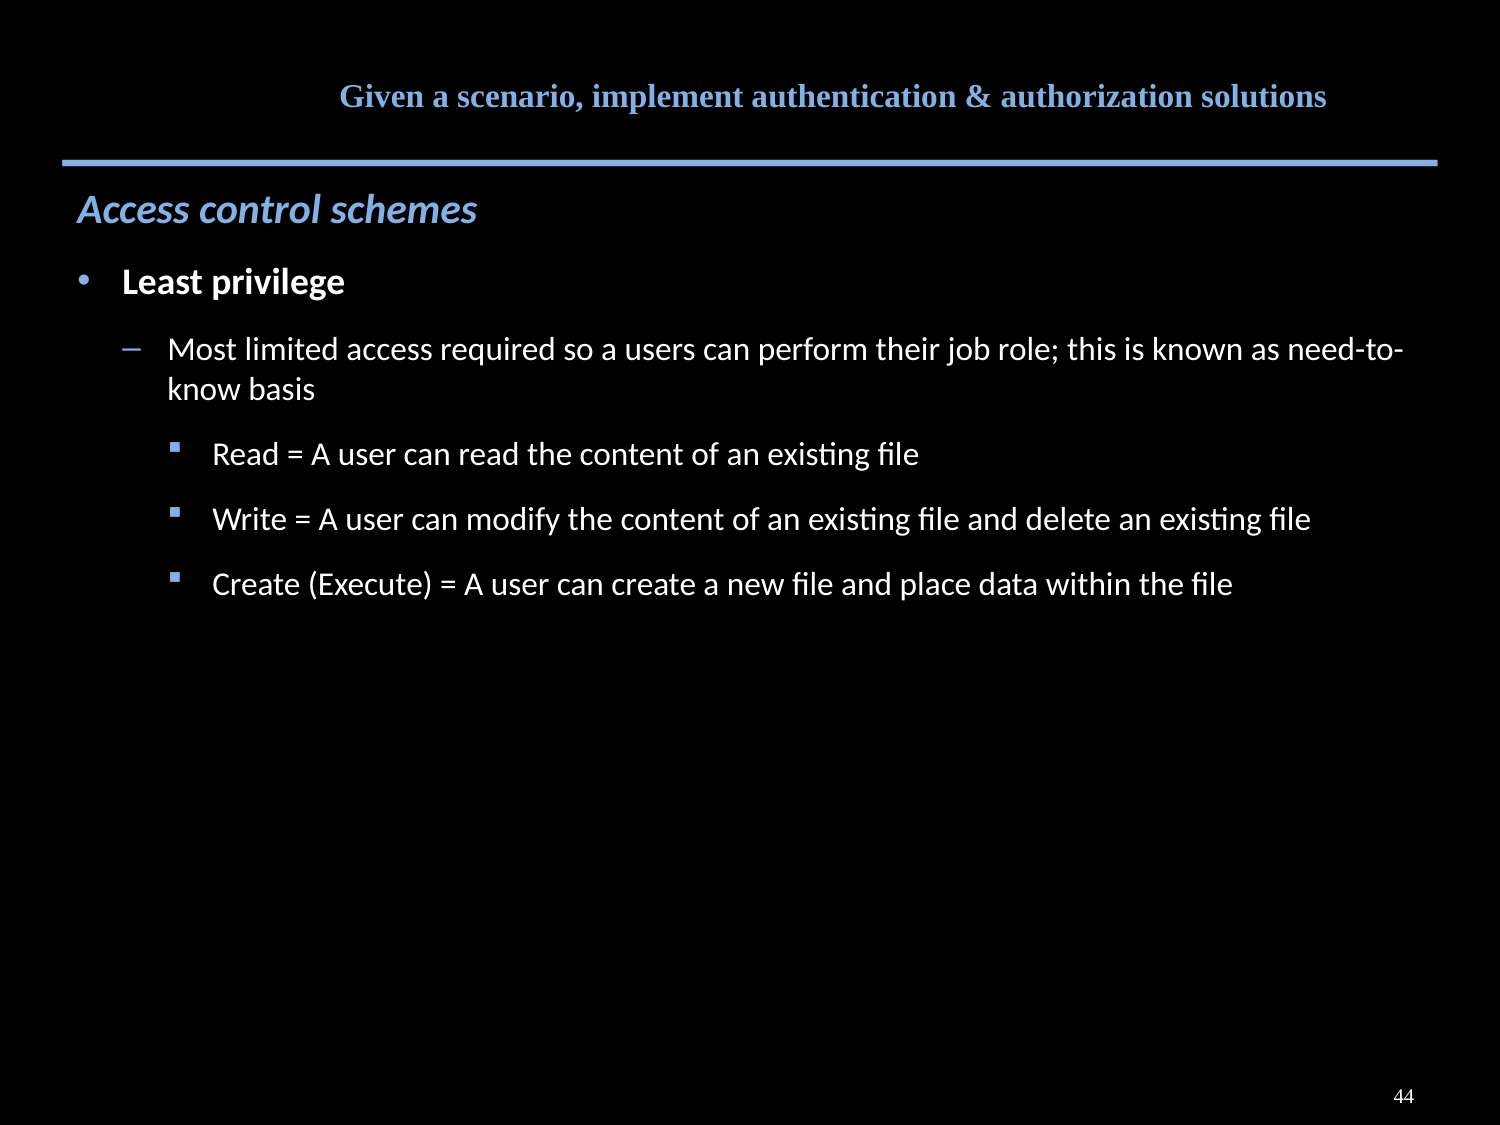

# Given a scenario, implement authentication & authorization solutions
Access control schemes
Least privilege
Most limited access required so a users can perform their job role; this is known as need-to-know basis
Read = A user can read the content of an existing file
Write = A user can modify the content of an existing file and delete an existing file
Create (Execute) = A user can create a new file and place data within the file

44